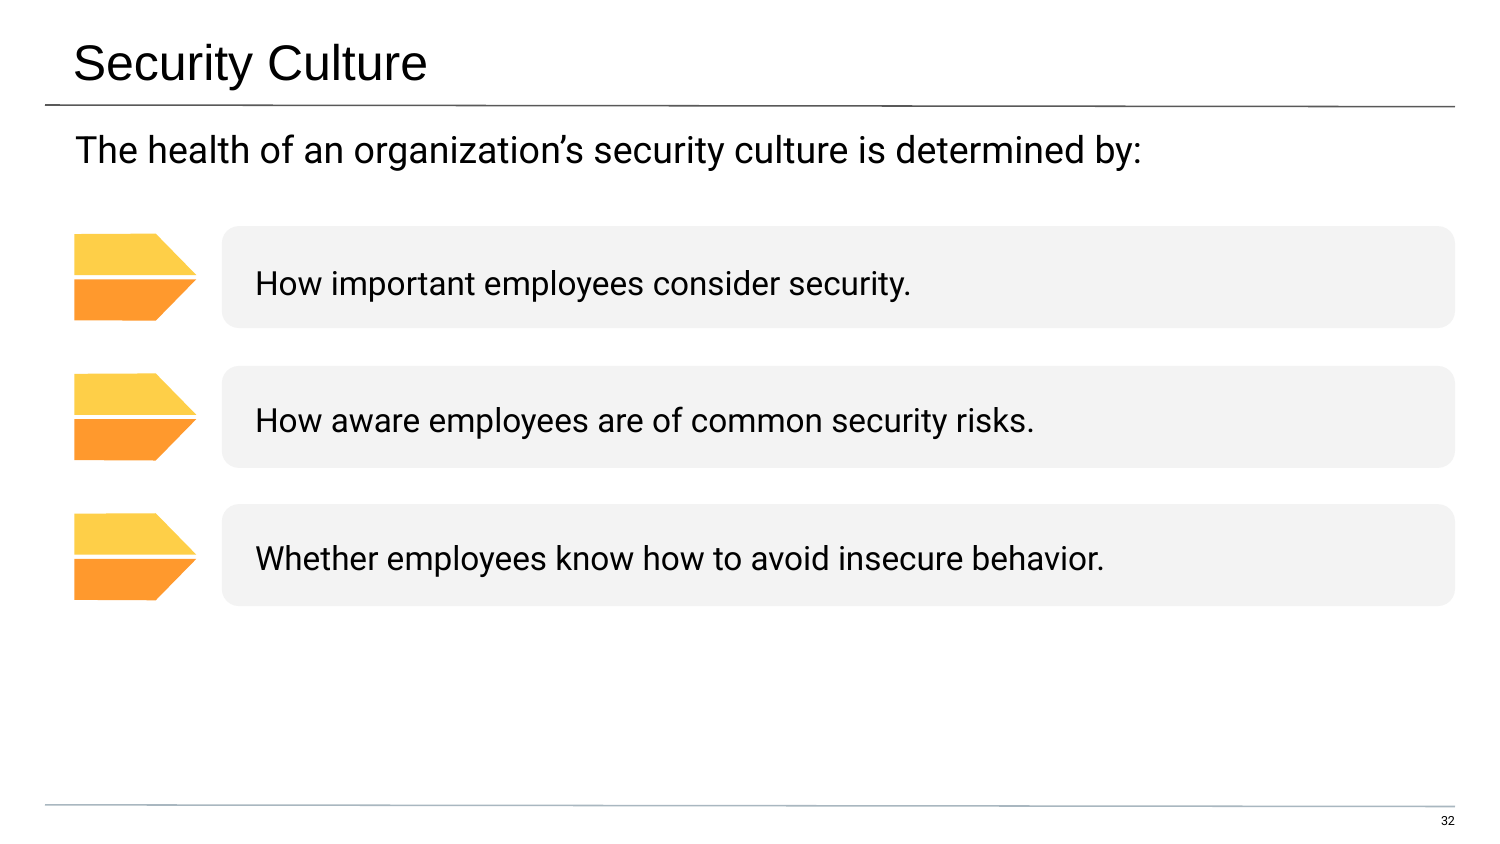

# Security Culture
The health of an organization’s security culture is determined by:

How important employees consider security.
How aware employees are of common security risks.
Whether employees know how to avoid insecure behavior.

32